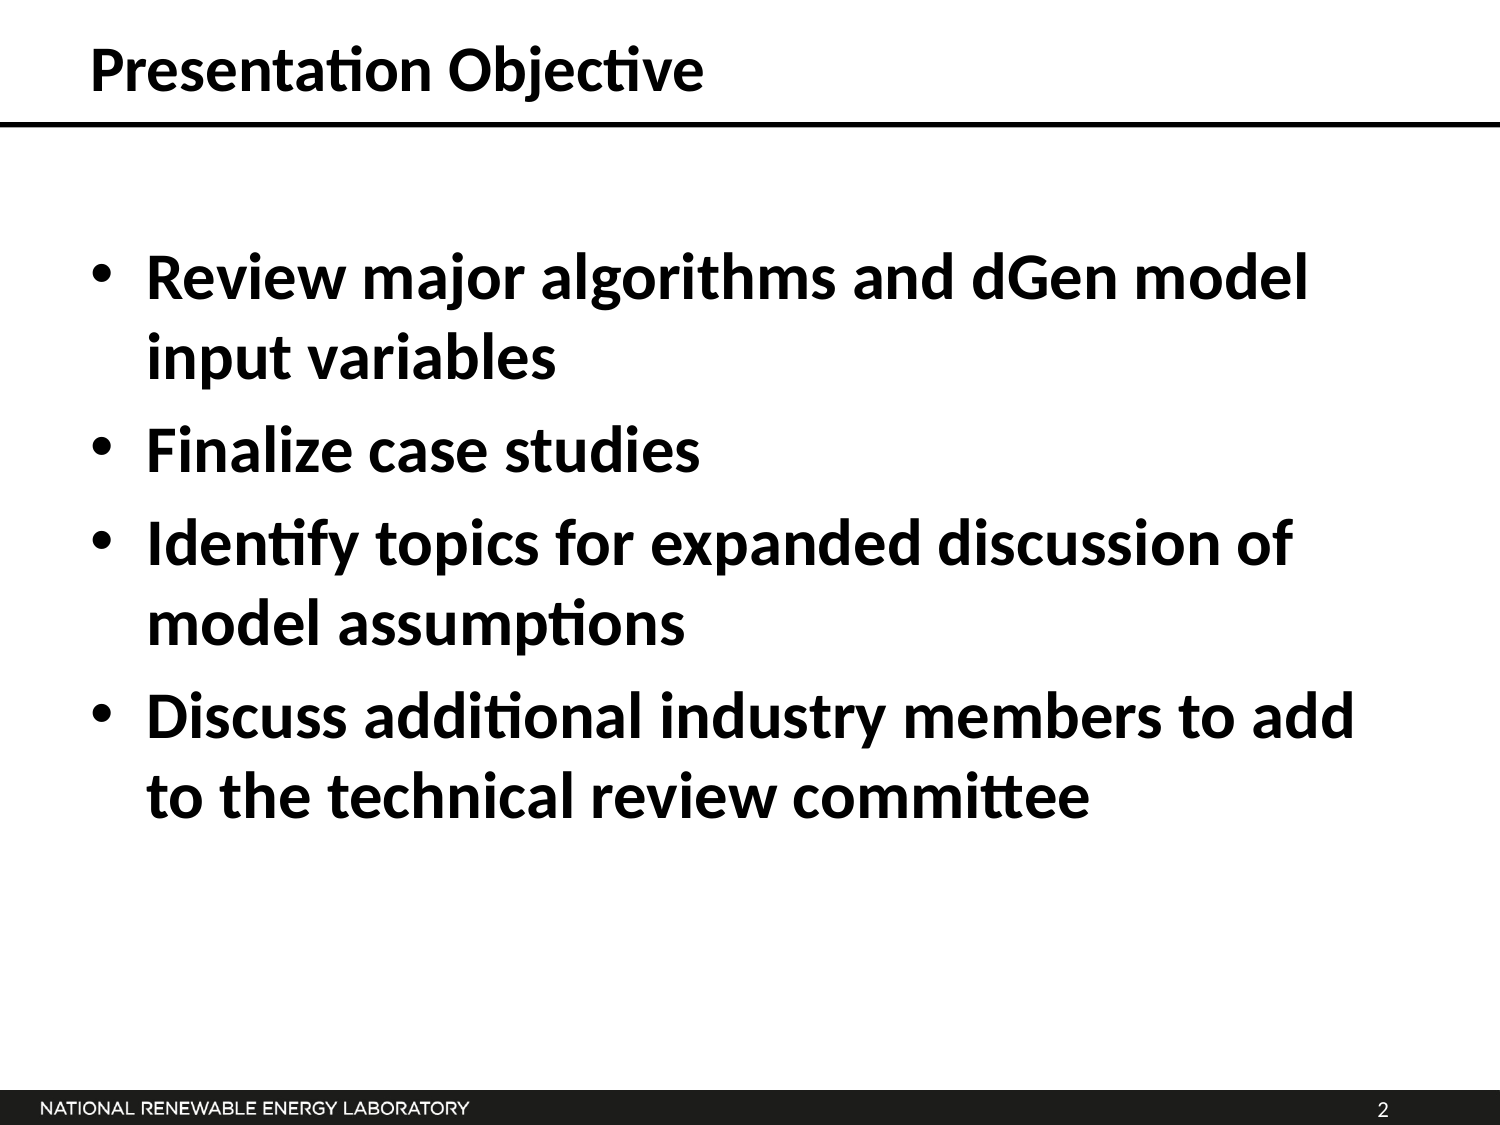

# Presentation Objective
Review major algorithms and dGen model input variables
Finalize case studies
Identify topics for expanded discussion of model assumptions
Discuss additional industry members to add to the technical review committee